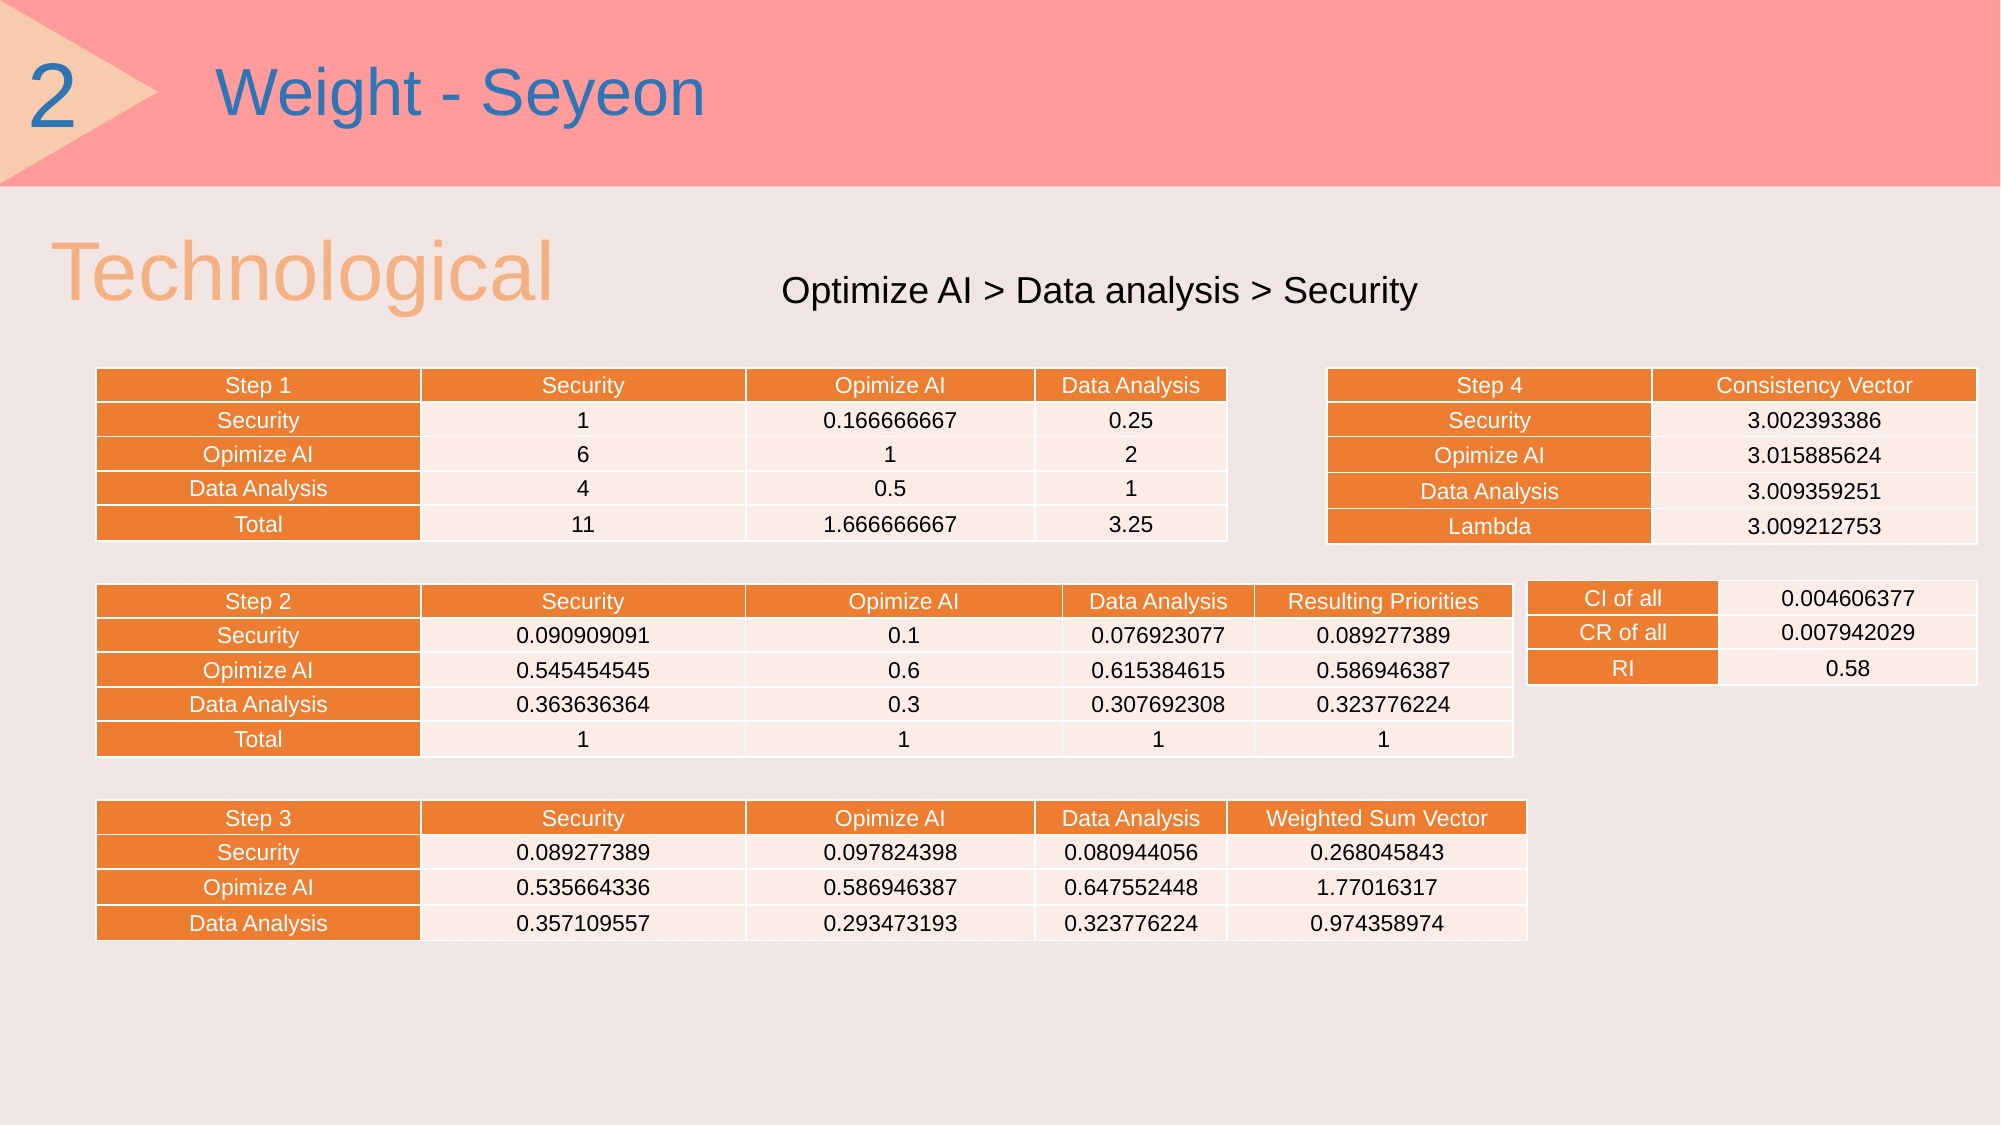

2
Weight - Seyeon

Technological
Optimize AI > Data analysis > Security
| Step 1 | Security | Opimize AI | Data Analysis |
| --- | --- | --- | --- |
| Security | 1 | 0.166666667 | 0.25 |
| Opimize AI | 6 | 1 | 2 |
| Data Analysis | 4 | 0.5 | 1 |
| Total | 11 | 1.666666667 | 3.25 |
| Step 4 | Consistency Vector |
| --- | --- |
| Security | 3.002393386 |
| Opimize AI | 3.015885624 |
| Data Analysis | 3.009359251 |
| Lambda | 3.009212753 |
| CI of all | 0.004606377 |
| --- | --- |
| CR of all | 0.007942029 |
| RI | 0.58 |
| Step 2 | Security | Opimize AI | Data Analysis | Resulting Priorities |
| --- | --- | --- | --- | --- |
| Security | 0.090909091 | 0.1 | 0.076923077 | 0.089277389 |
| Opimize AI | 0.545454545 | 0.6 | 0.615384615 | 0.586946387 |
| Data Analysis | 0.363636364 | 0.3 | 0.307692308 | 0.323776224 |
| Total | 1 | 1 | 1 | 1 |
| Step 3 | Security | Opimize AI | Data Analysis | Weighted Sum Vector |
| --- | --- | --- | --- | --- |
| Security | 0.089277389 | 0.097824398 | 0.080944056 | 0.268045843 |
| Opimize AI | 0.535664336 | 0.586946387 | 0.647552448 | 1.77016317 |
| Data Analysis | 0.357109557 | 0.293473193 | 0.323776224 | 0.974358974 |